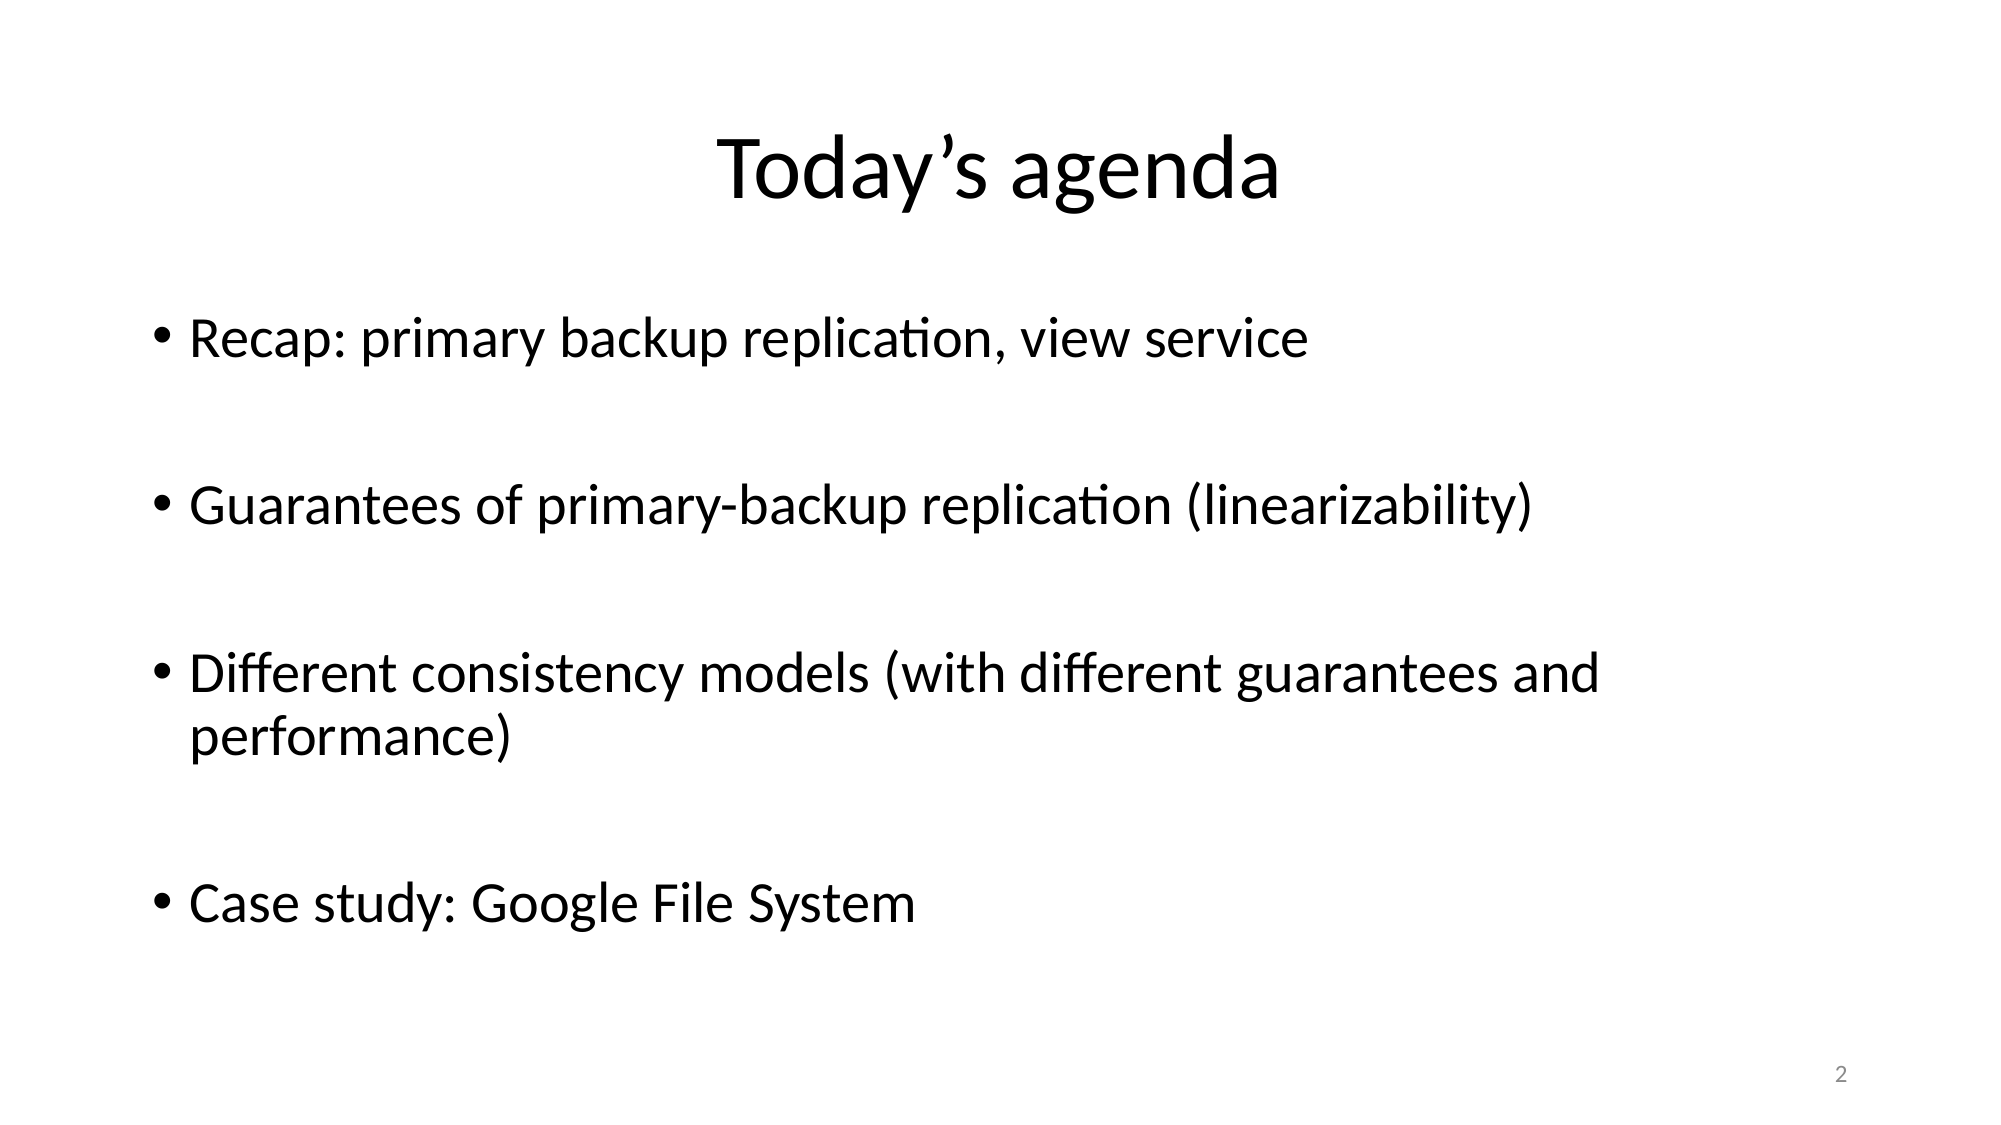

# Today’s agenda
Recap: primary backup replication, view service

Guarantees of primary-backup replication (linearizability)

Different consistency models (with different guarantees and performance)

Case study: Google File System

2